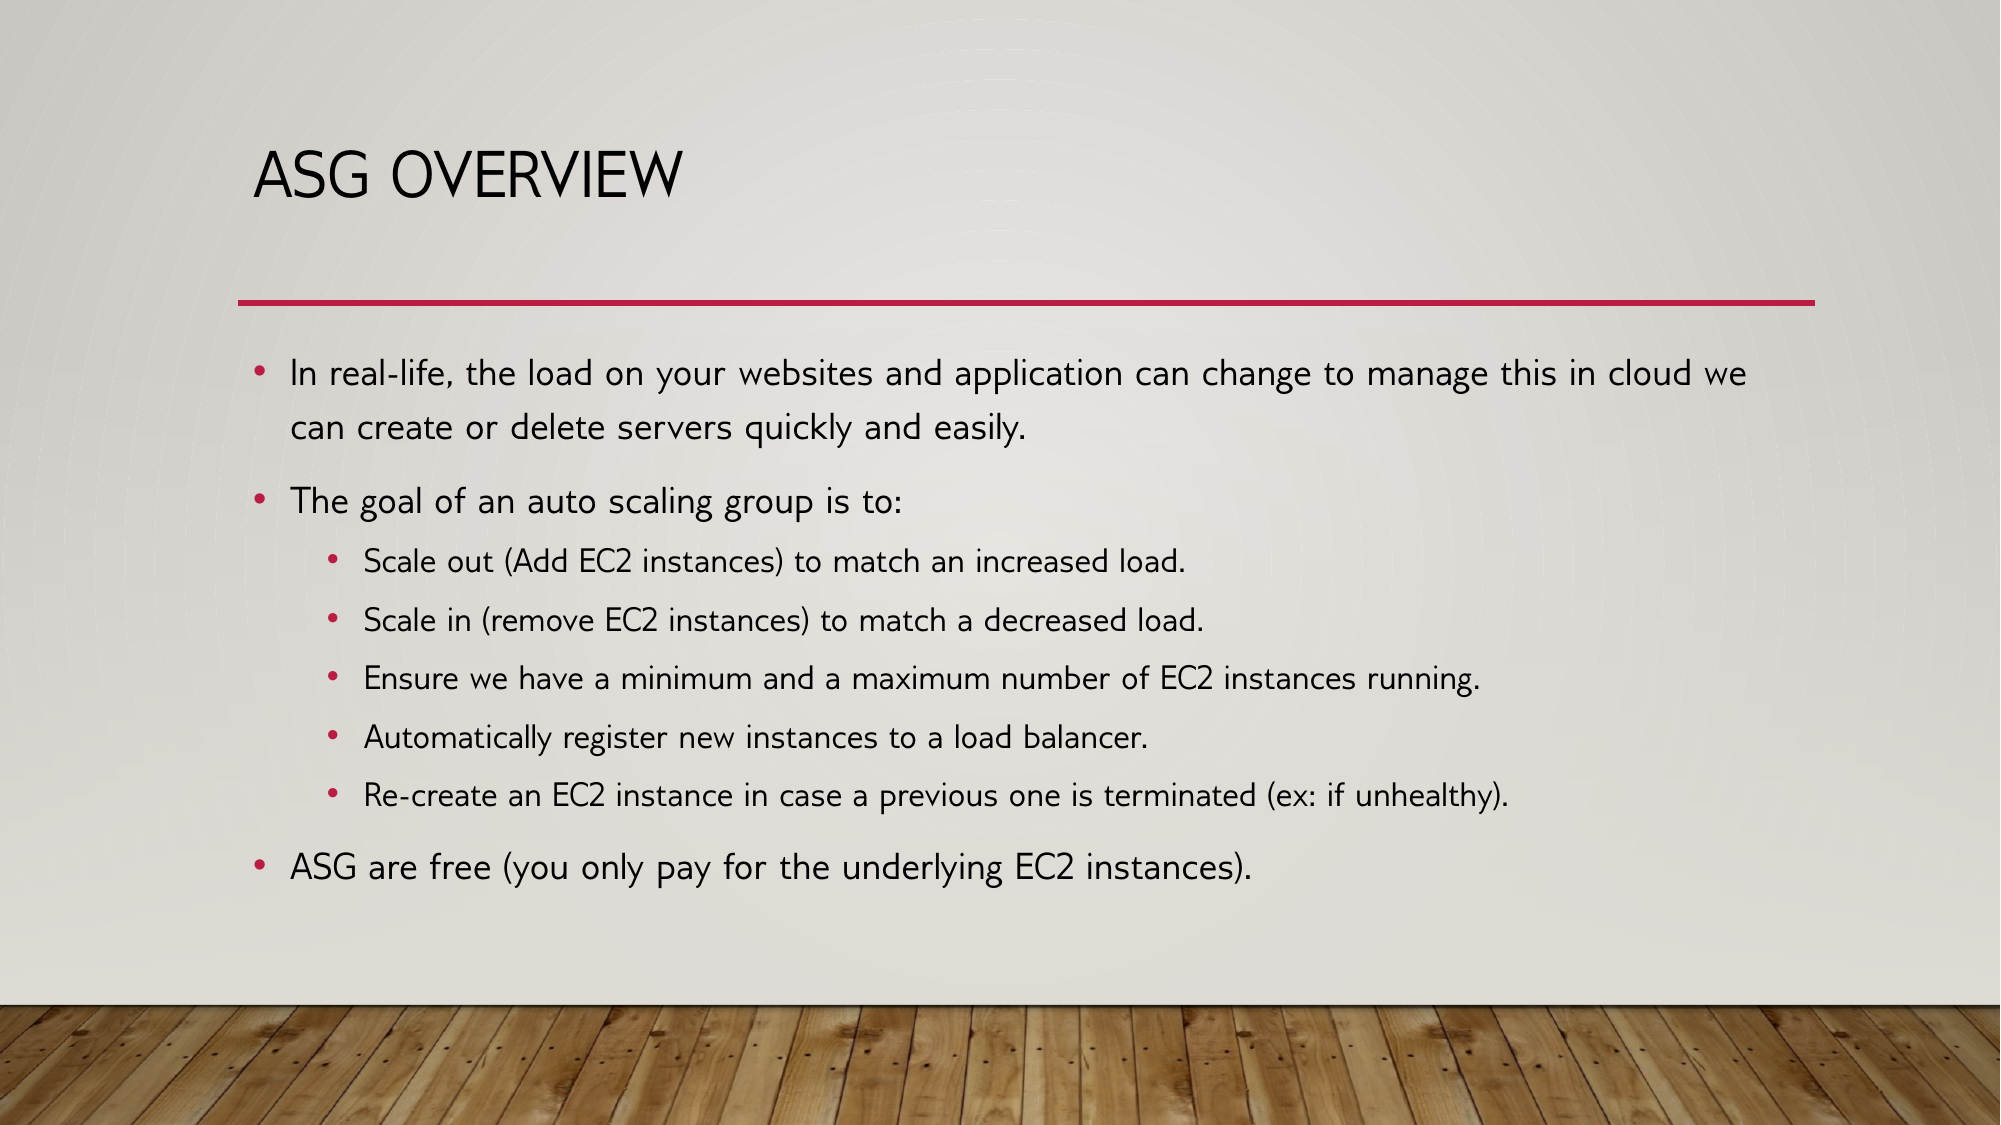

# ASG overview
In real-life, the load on your websites and application can change to manage this in cloud we can create or delete servers quickly and easily.
The goal of an auto scaling group is to:
Scale out (Add EC2 instances) to match an increased load.
Scale in (remove EC2 instances) to match a decreased load.
Ensure we have a minimum and a maximum number of EC2 instances running.
Automatically register new instances to a load balancer.
Re-create an EC2 instance in case a previous one is terminated (ex: if unhealthy).
ASG are free (you only pay for the underlying EC2 instances).